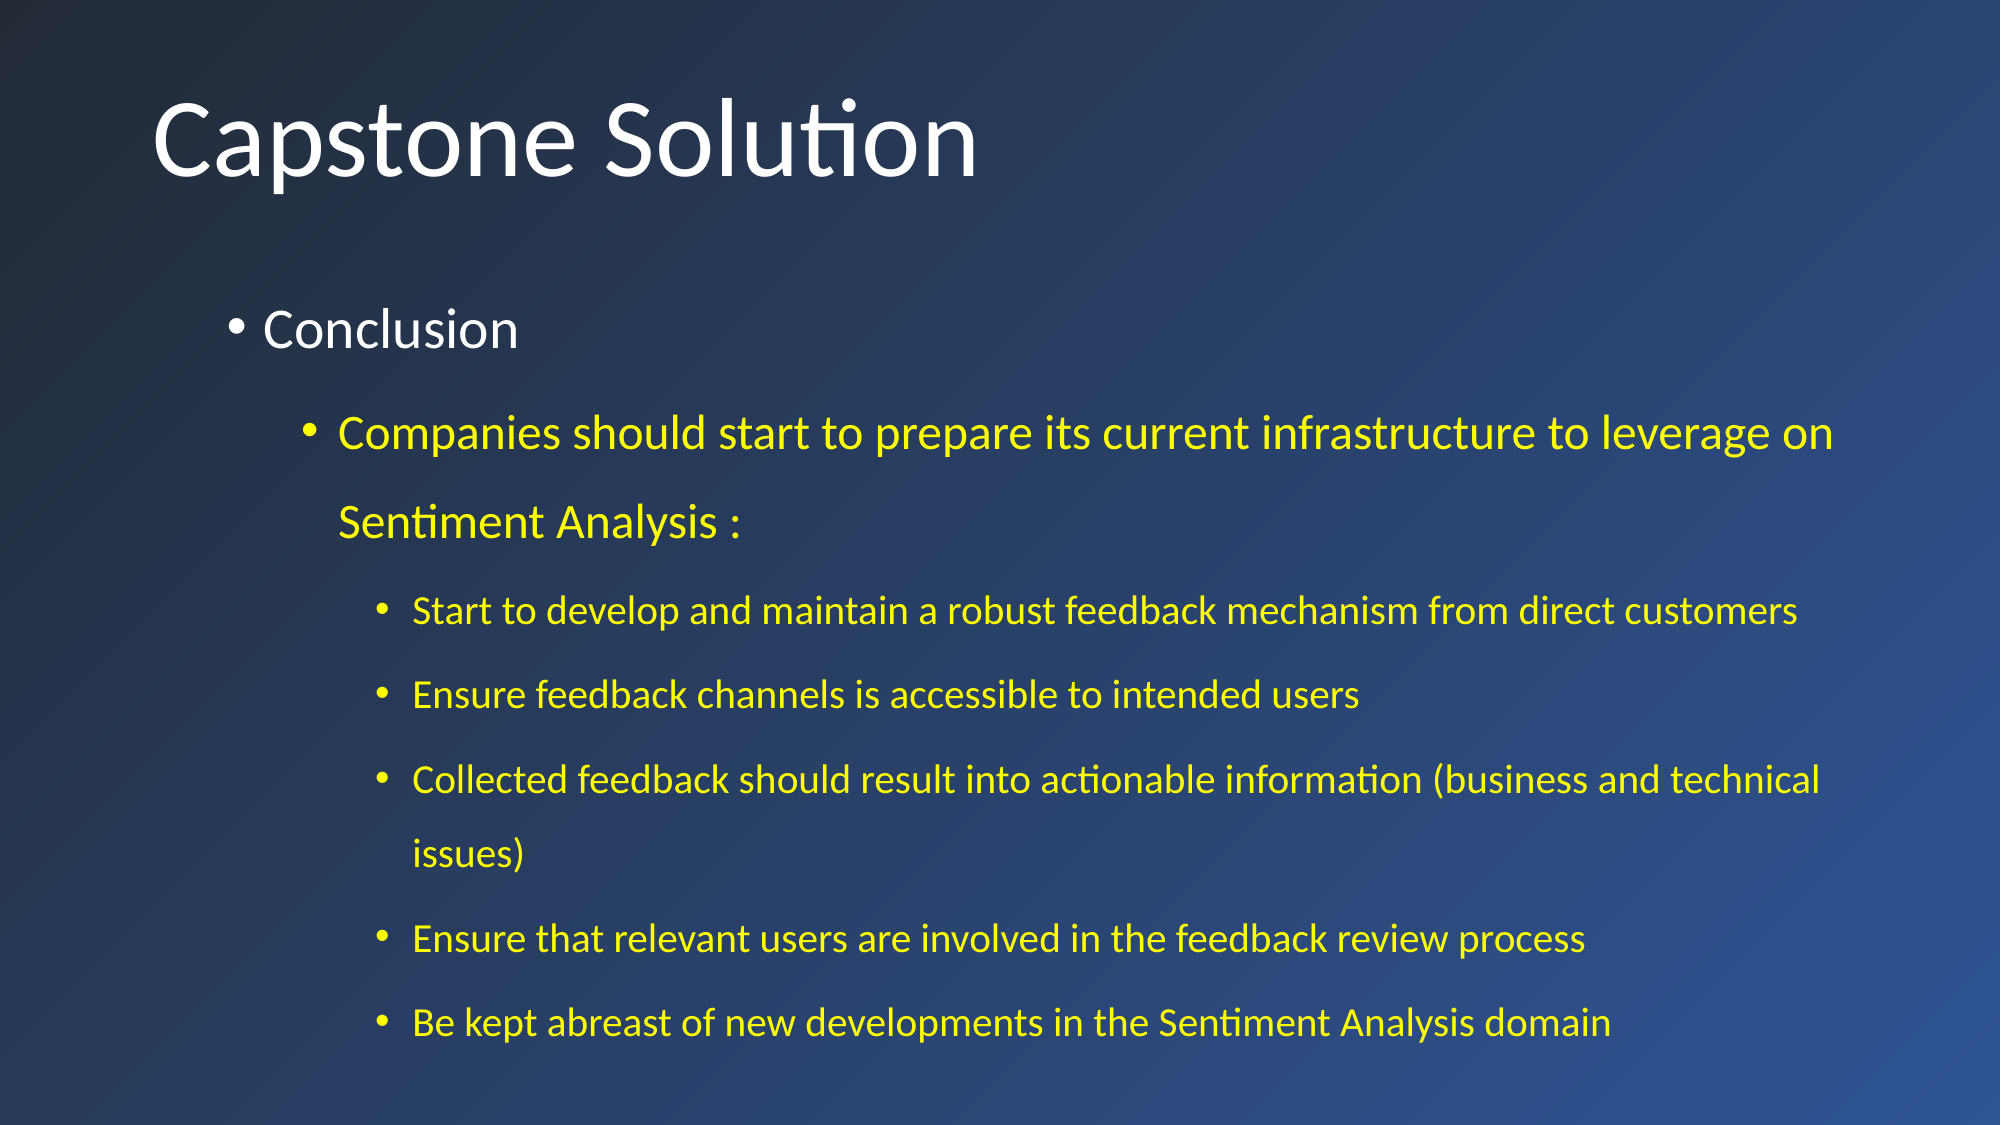

# Capstone Solution
Conclusion
Companies should start to prepare its current infrastructure to leverage on Sentiment Analysis :
Start to develop and maintain a robust feedback mechanism from direct customers
Ensure feedback channels is accessible to intended users
Collected feedback should result into actionable information (business and technical issues)
Ensure that relevant users are involved in the feedback review process
Be kept abreast of new developments in the Sentiment Analysis domain